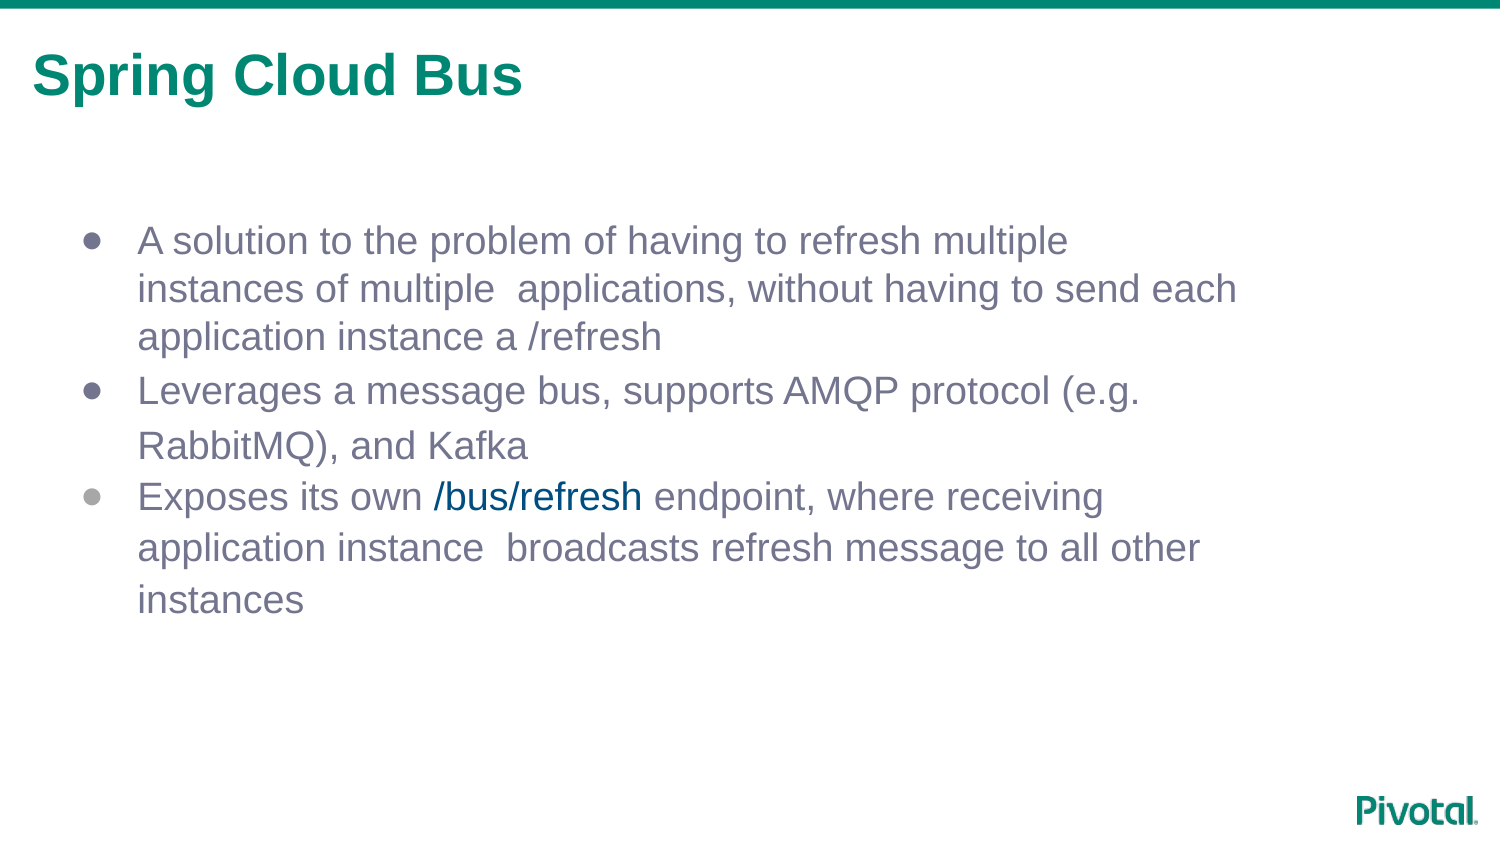

# Spring Cloud Bus

A solution to the problem of having to refresh multiple instances of multiple  applications, without having to send each application instance a /refresh
Leverages a message bus, supports AMQP protocol (e.g. RabbitMQ), and Kafka
Exposes its own /bus/refresh endpoint, where receiving application instance  broadcasts refresh message to all other instances